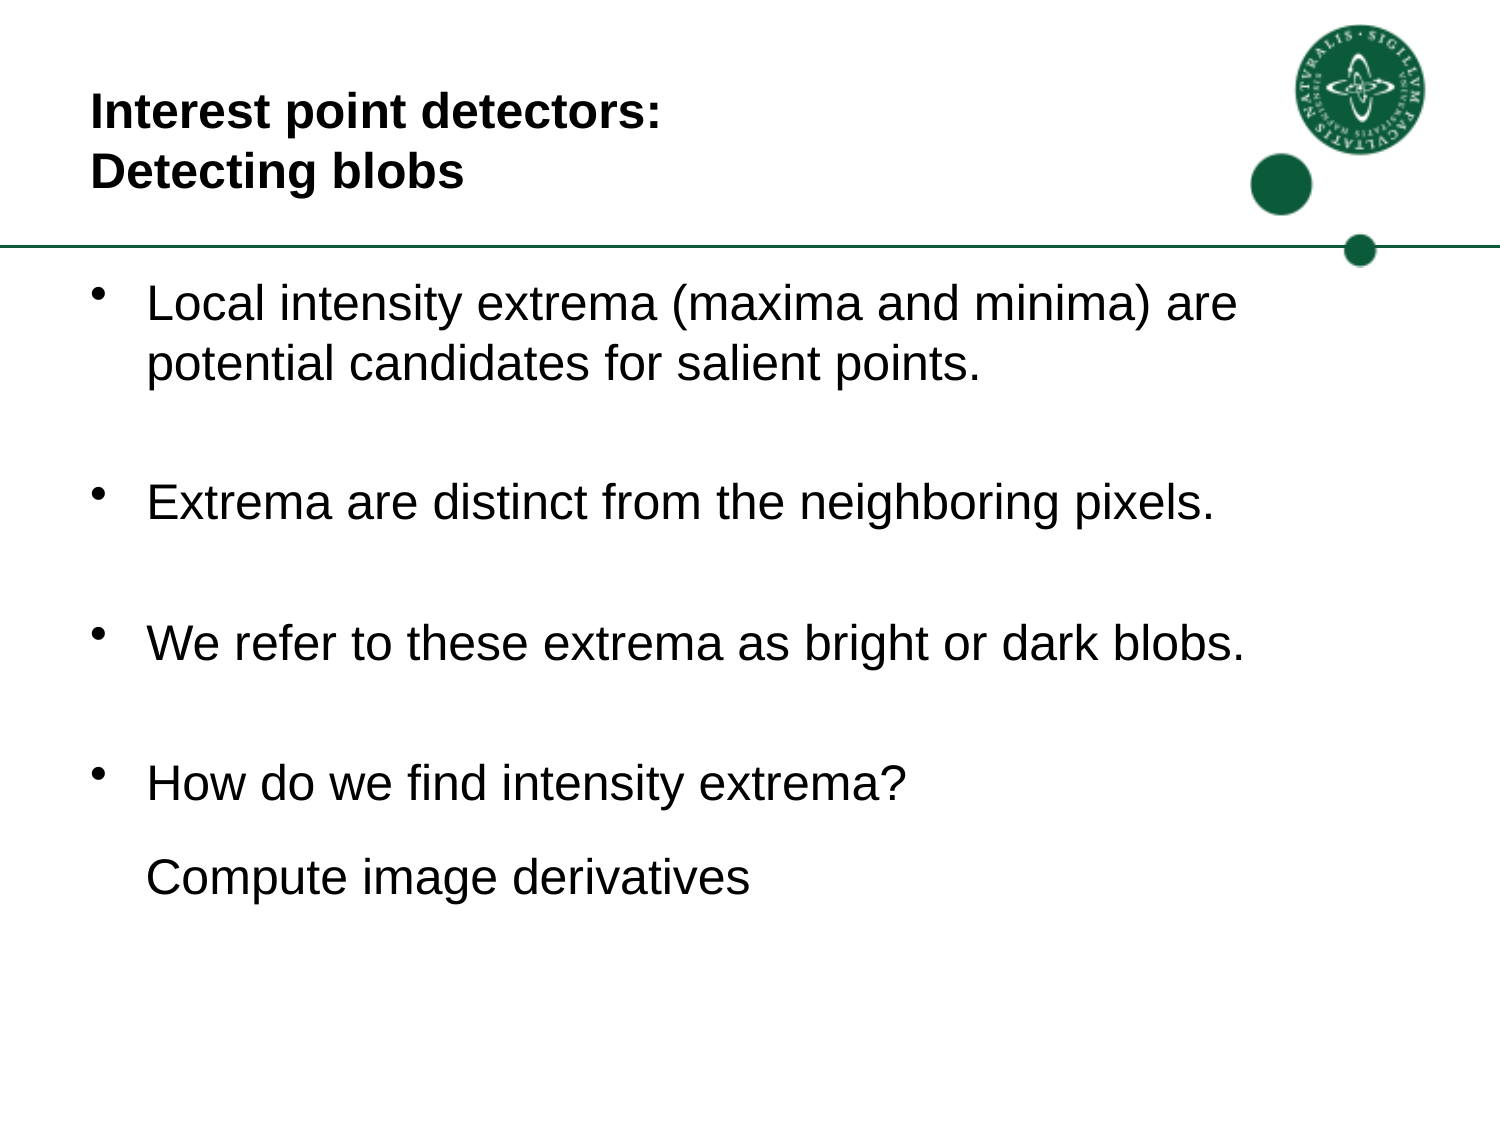

# Interest point detectors: Detecting blobs
Local intensity extrema (maxima and minima) are potential candidates for salient points.

Extrema are distinct from the neighboring pixels.

We refer to these extrema as bright or dark blobs.

How do we find intensity extrema?
    Compute image derivatives